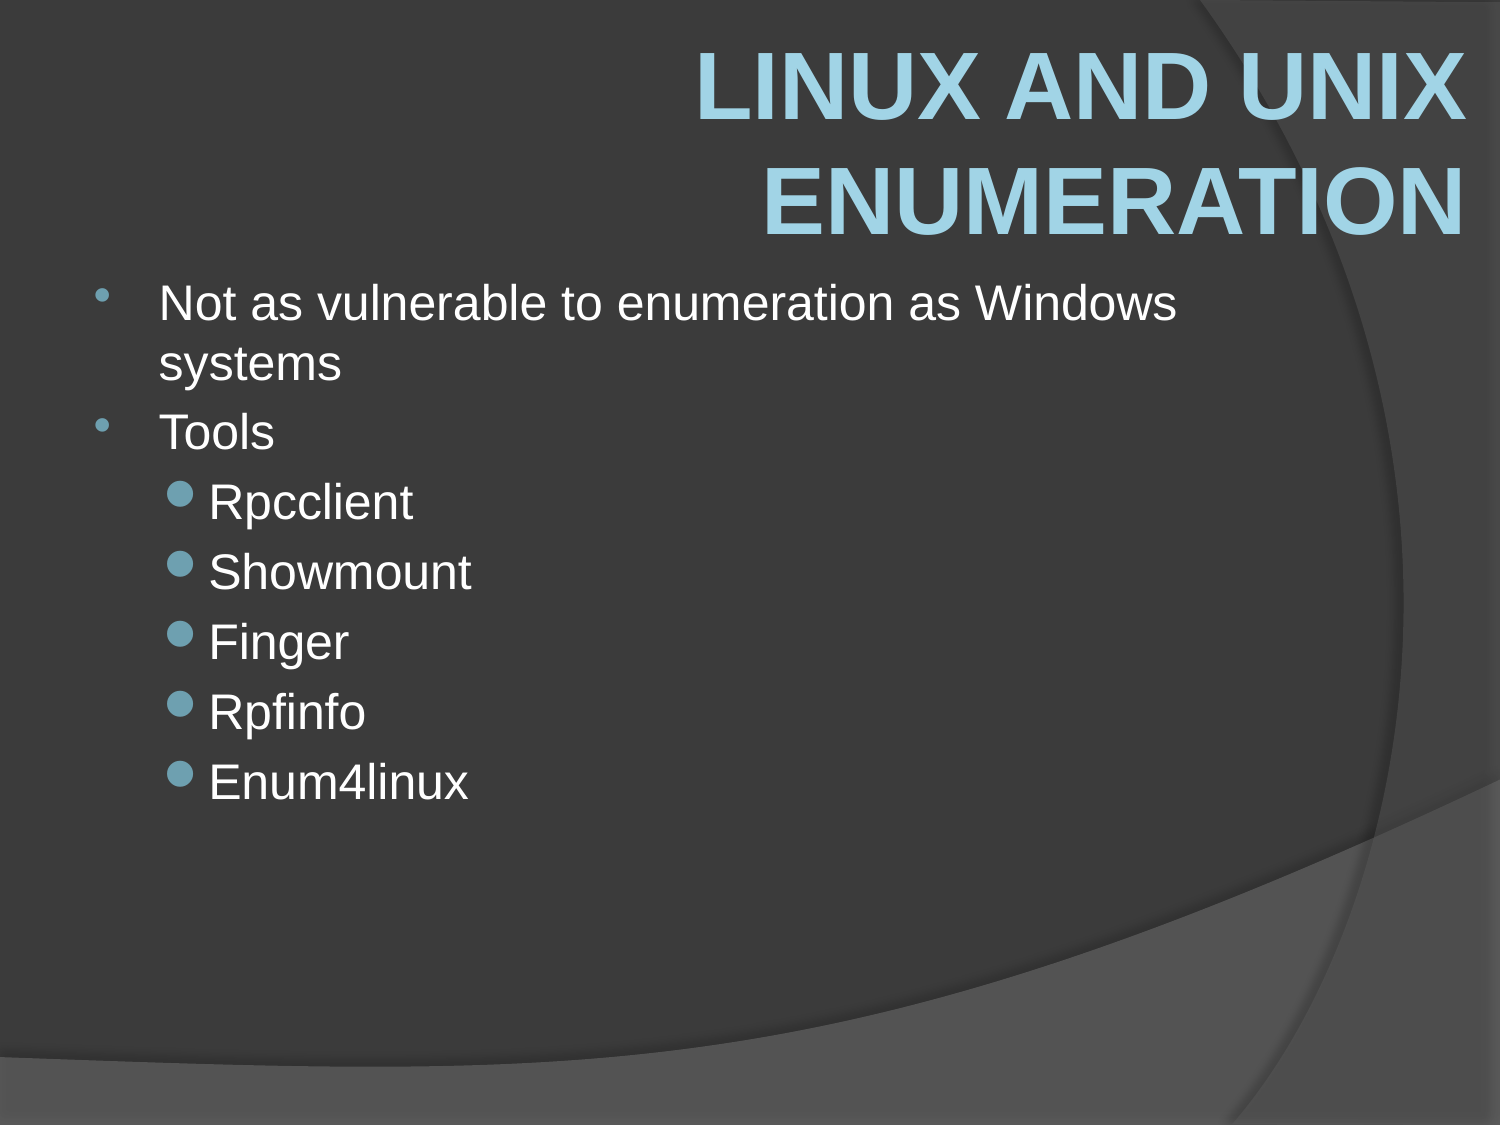

# Linux and UNIX Enumeration
Not as vulnerable to enumeration as Windows systems
Tools
Rpcclient
Showmount
Finger
Rpfinfo
Enum4linux